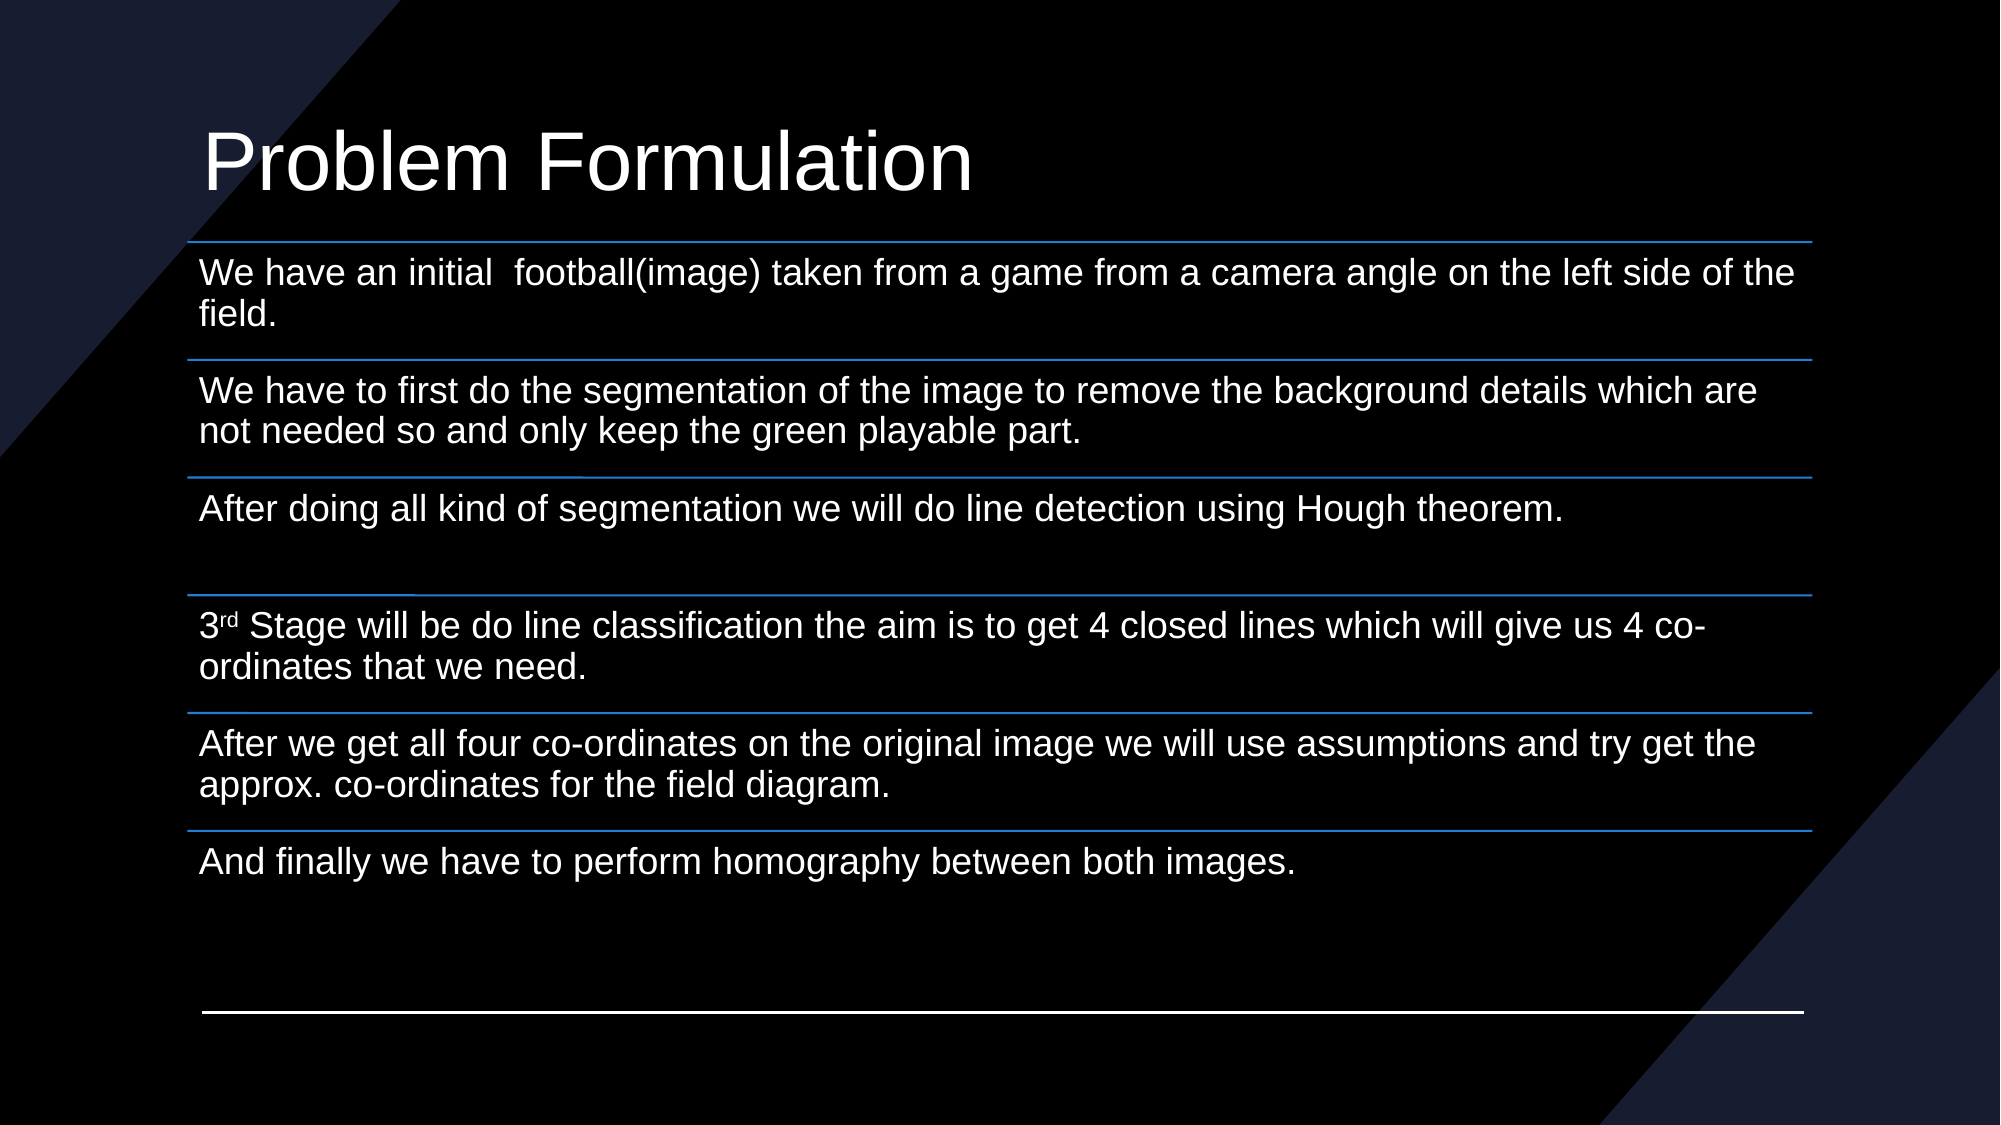

# Problem Formulation
We have an initial  football(image) taken from a game from a camera angle on the left side of the field.
We have to first do the segmentation of the image to remove the background details which are not needed so and only keep the green playable part.
After doing all kind of segmentation we will do line detection using Hough theorem.
3rd Stage will be do line classification the aim is to get 4 closed lines which will give us 4 co-ordinates that we need.
After we get all four co-ordinates on the original image we will use assumptions and try get the approx. co-ordinates for the field diagram.
And finally we have to perform homography between both images.